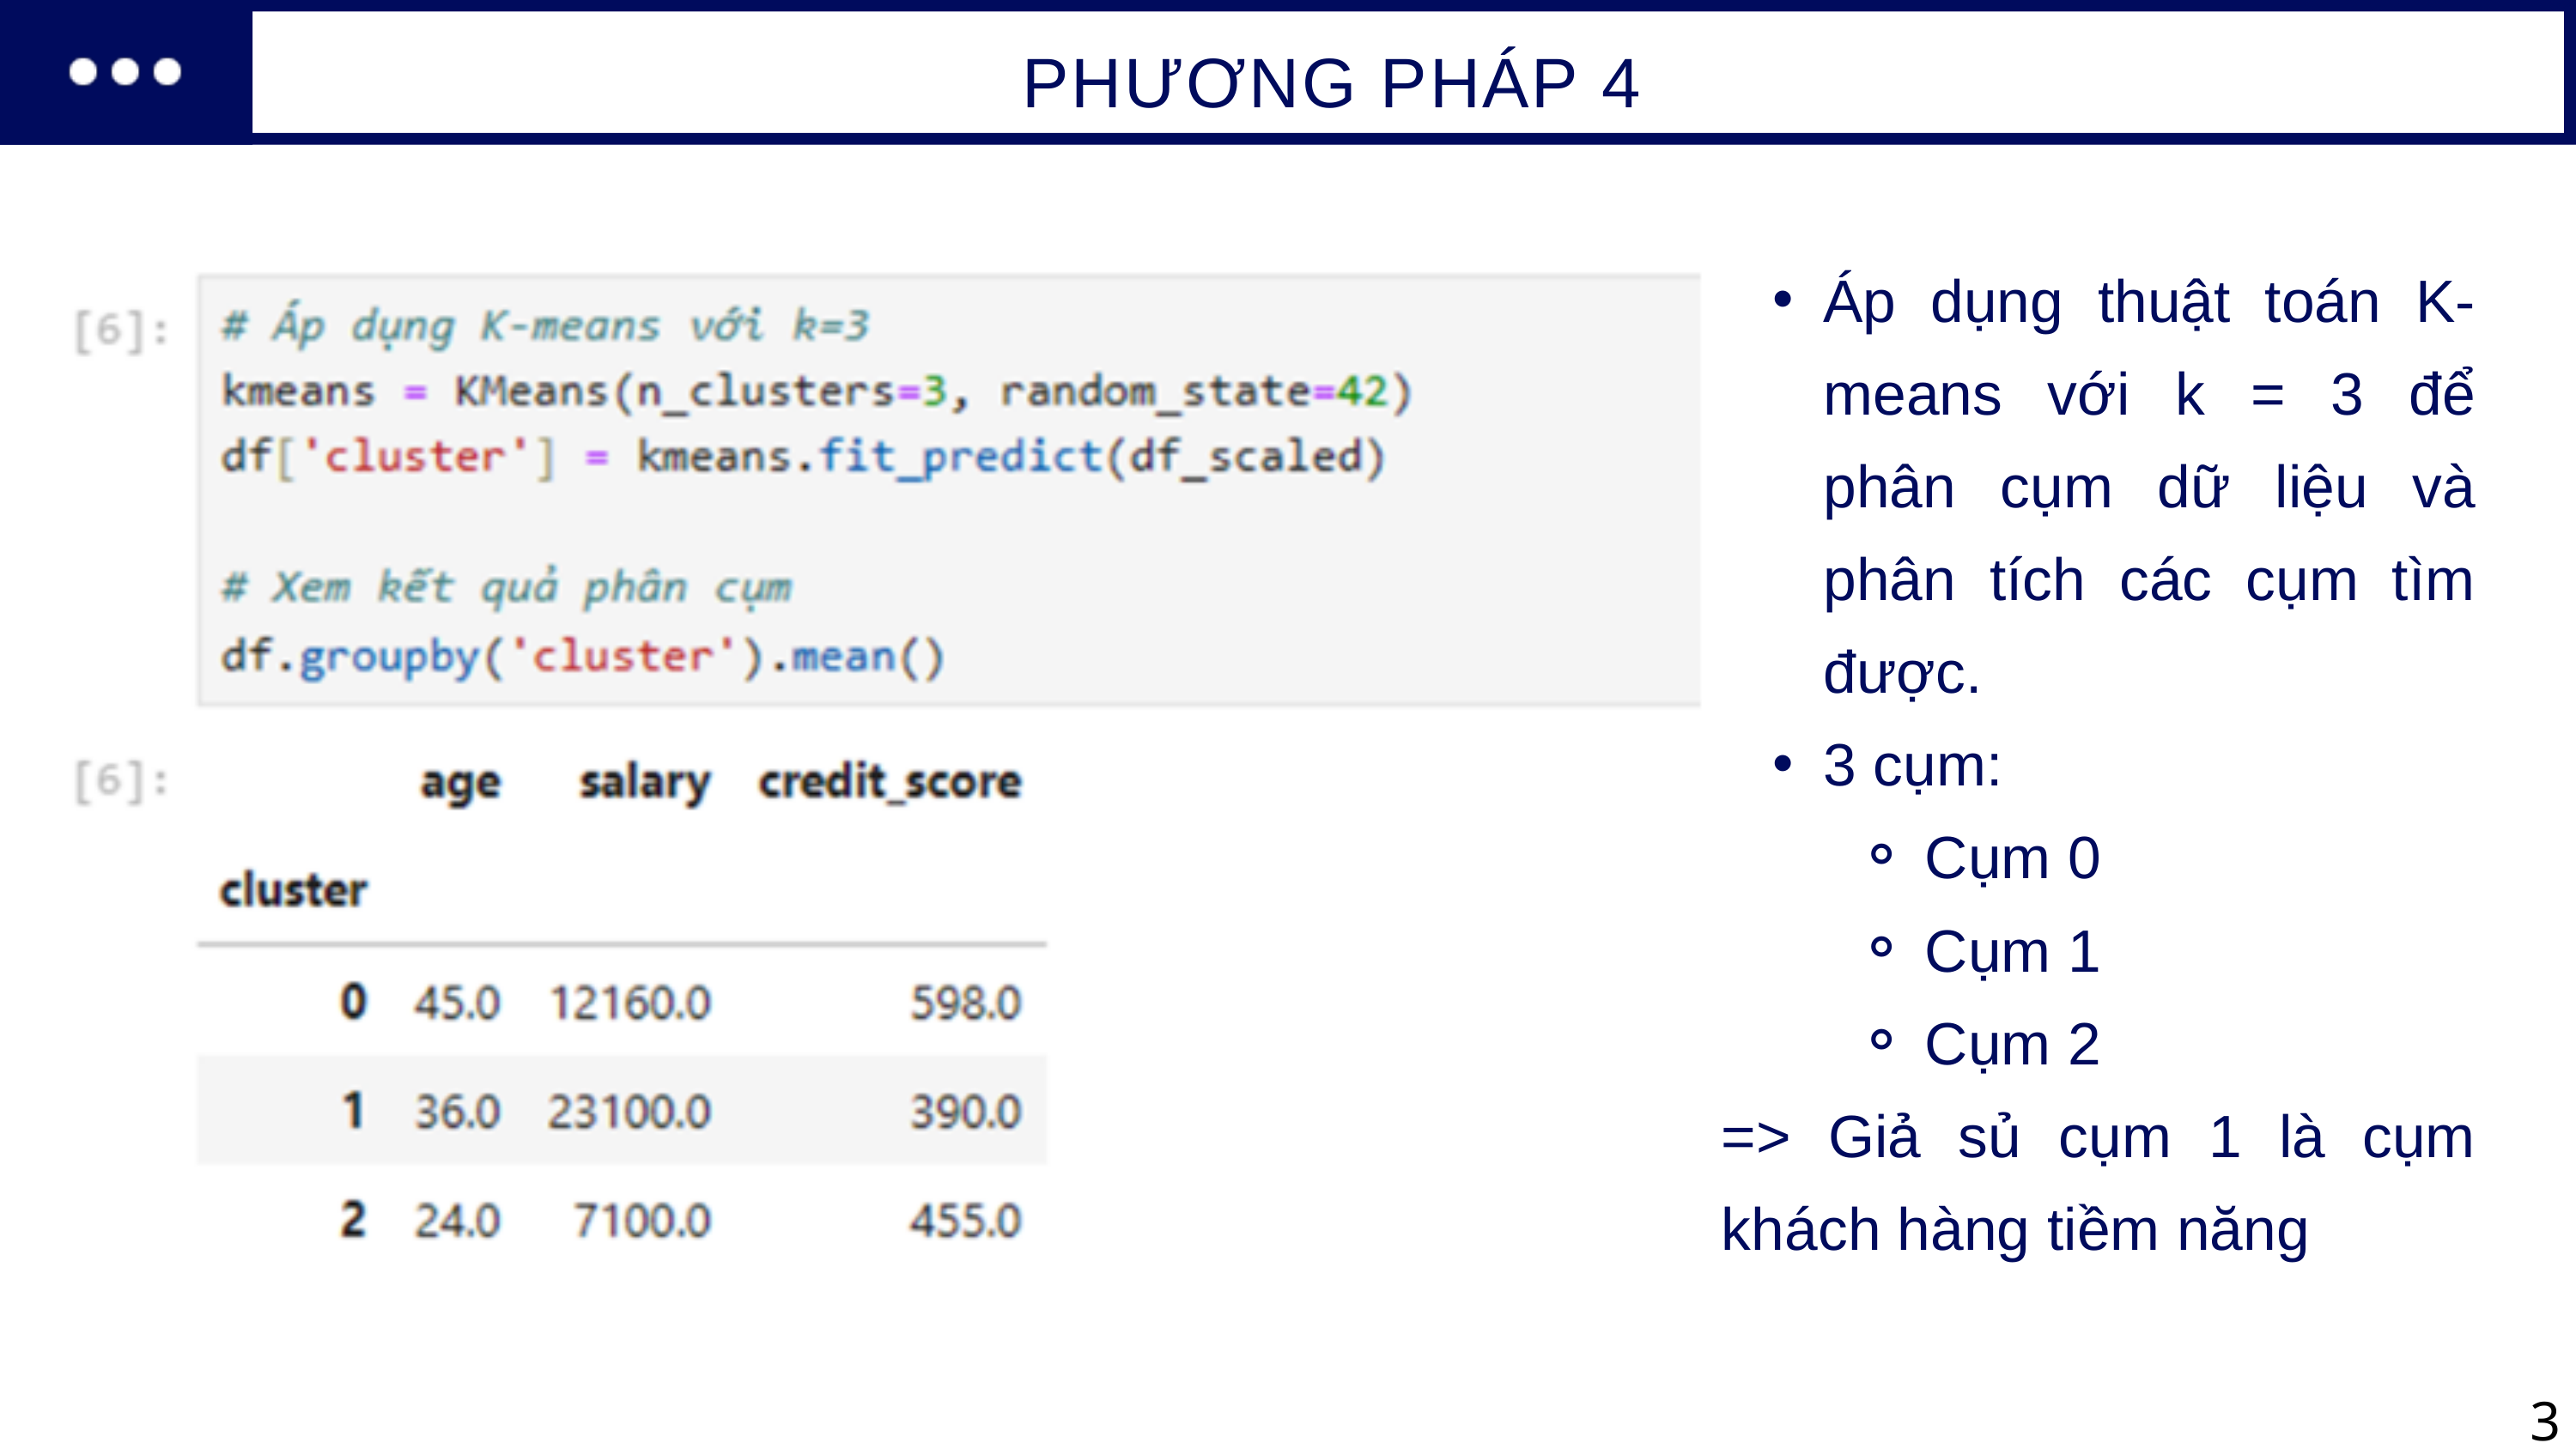

PHƯƠNG PHÁP 4
Áp dụng thuật toán K-means với k = 3 để phân cụm dữ liệu và phân tích các cụm tìm được.
3 cụm:
Cụm 0
Cụm 1
Cụm 2
=> Giả sủ cụm 1 là cụm khách hàng tiềm năng

37